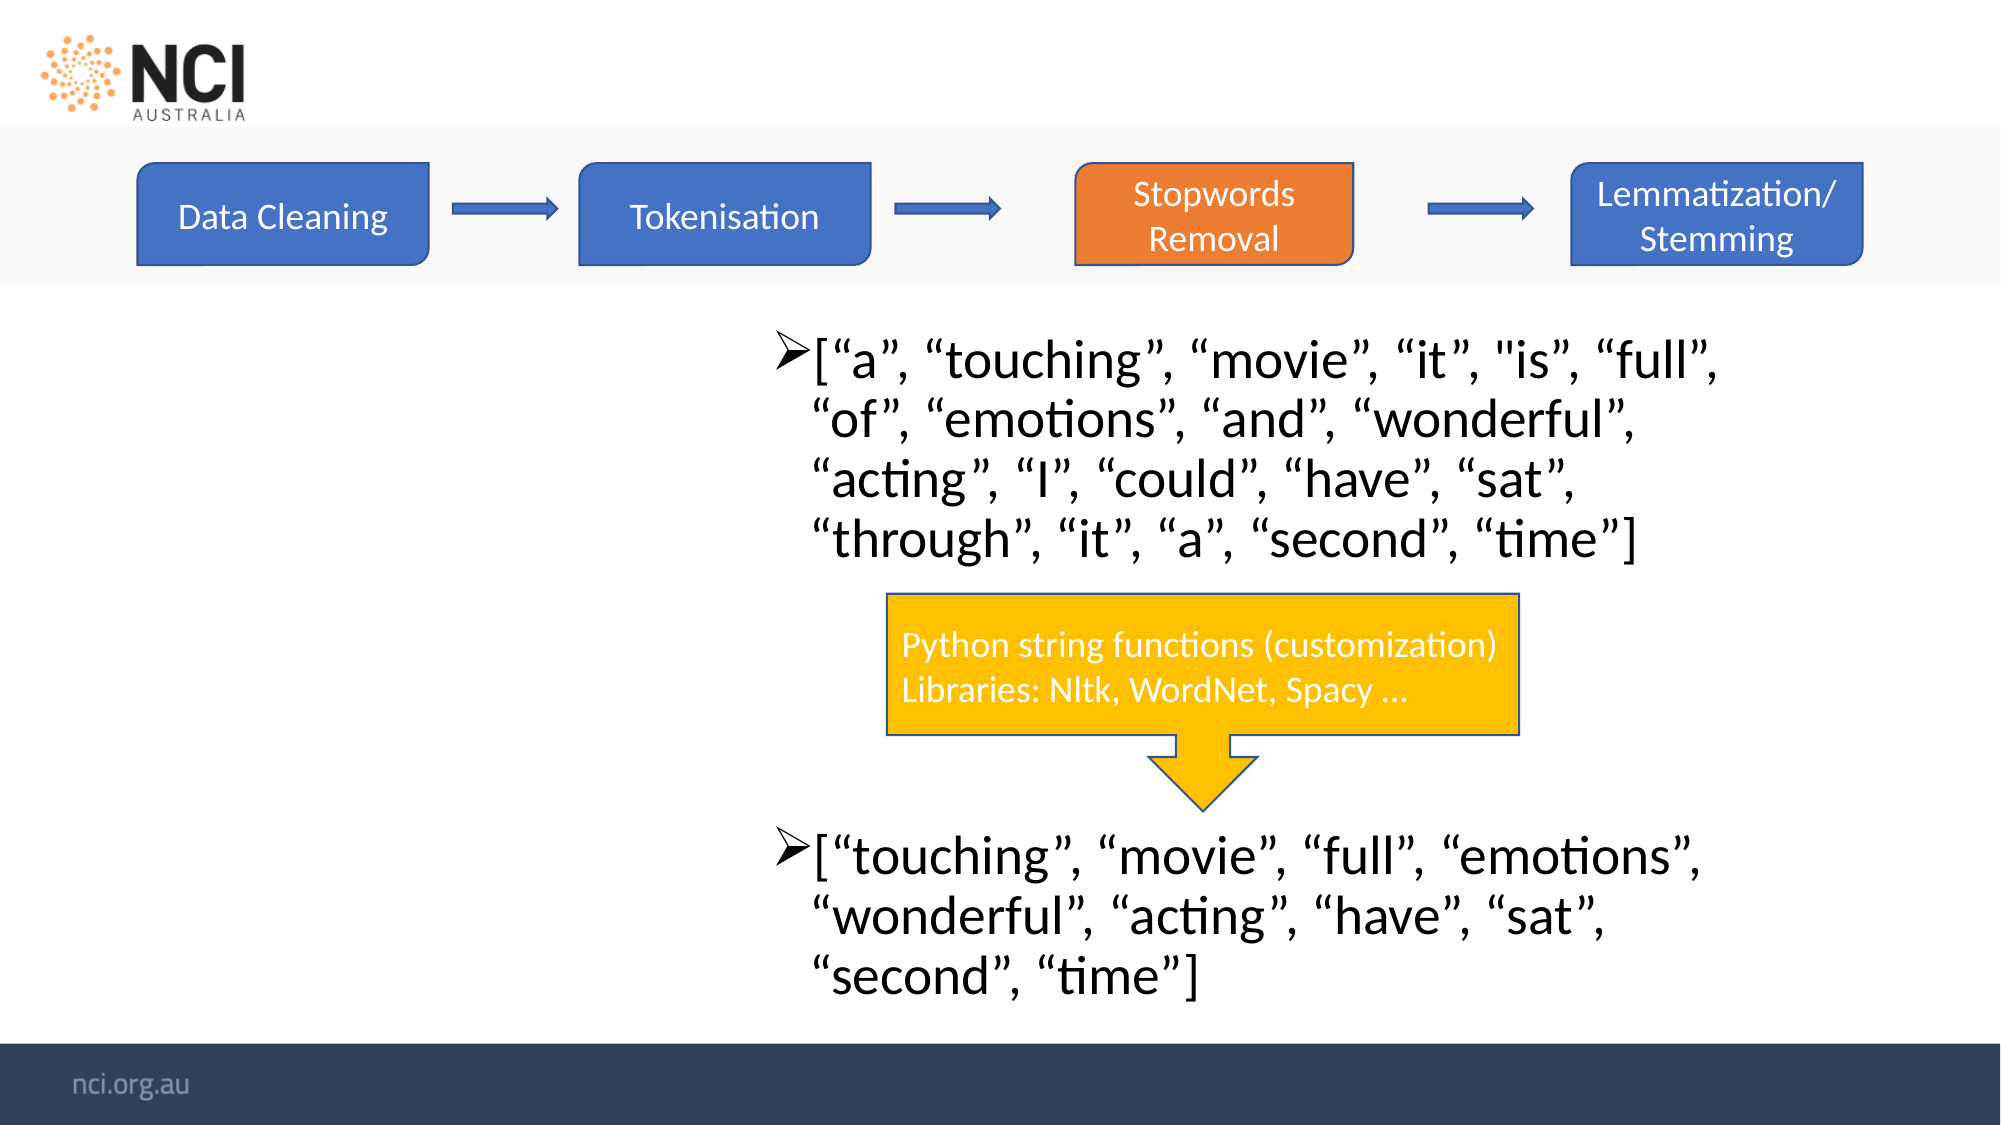

Data Cleaning
Tokenisation
Stopwords Removal
Lemmatization/Stemming

[“a”, “touching”, “movie”, “it”, "is”, “full”, “of”, “emotions”, “and”, “wonderful”, “acting”, “I”, “could”, “have”, “sat”, “through”, “it”, “a”, “second”, “time”]

[“touching”, “movie”, “full”, “emotions”, “wonderful”, “acting”, “have”, “sat”, “second”, “time”]

Python string functions (customization)
Libraries: Nltk, WordNet, Spacy …